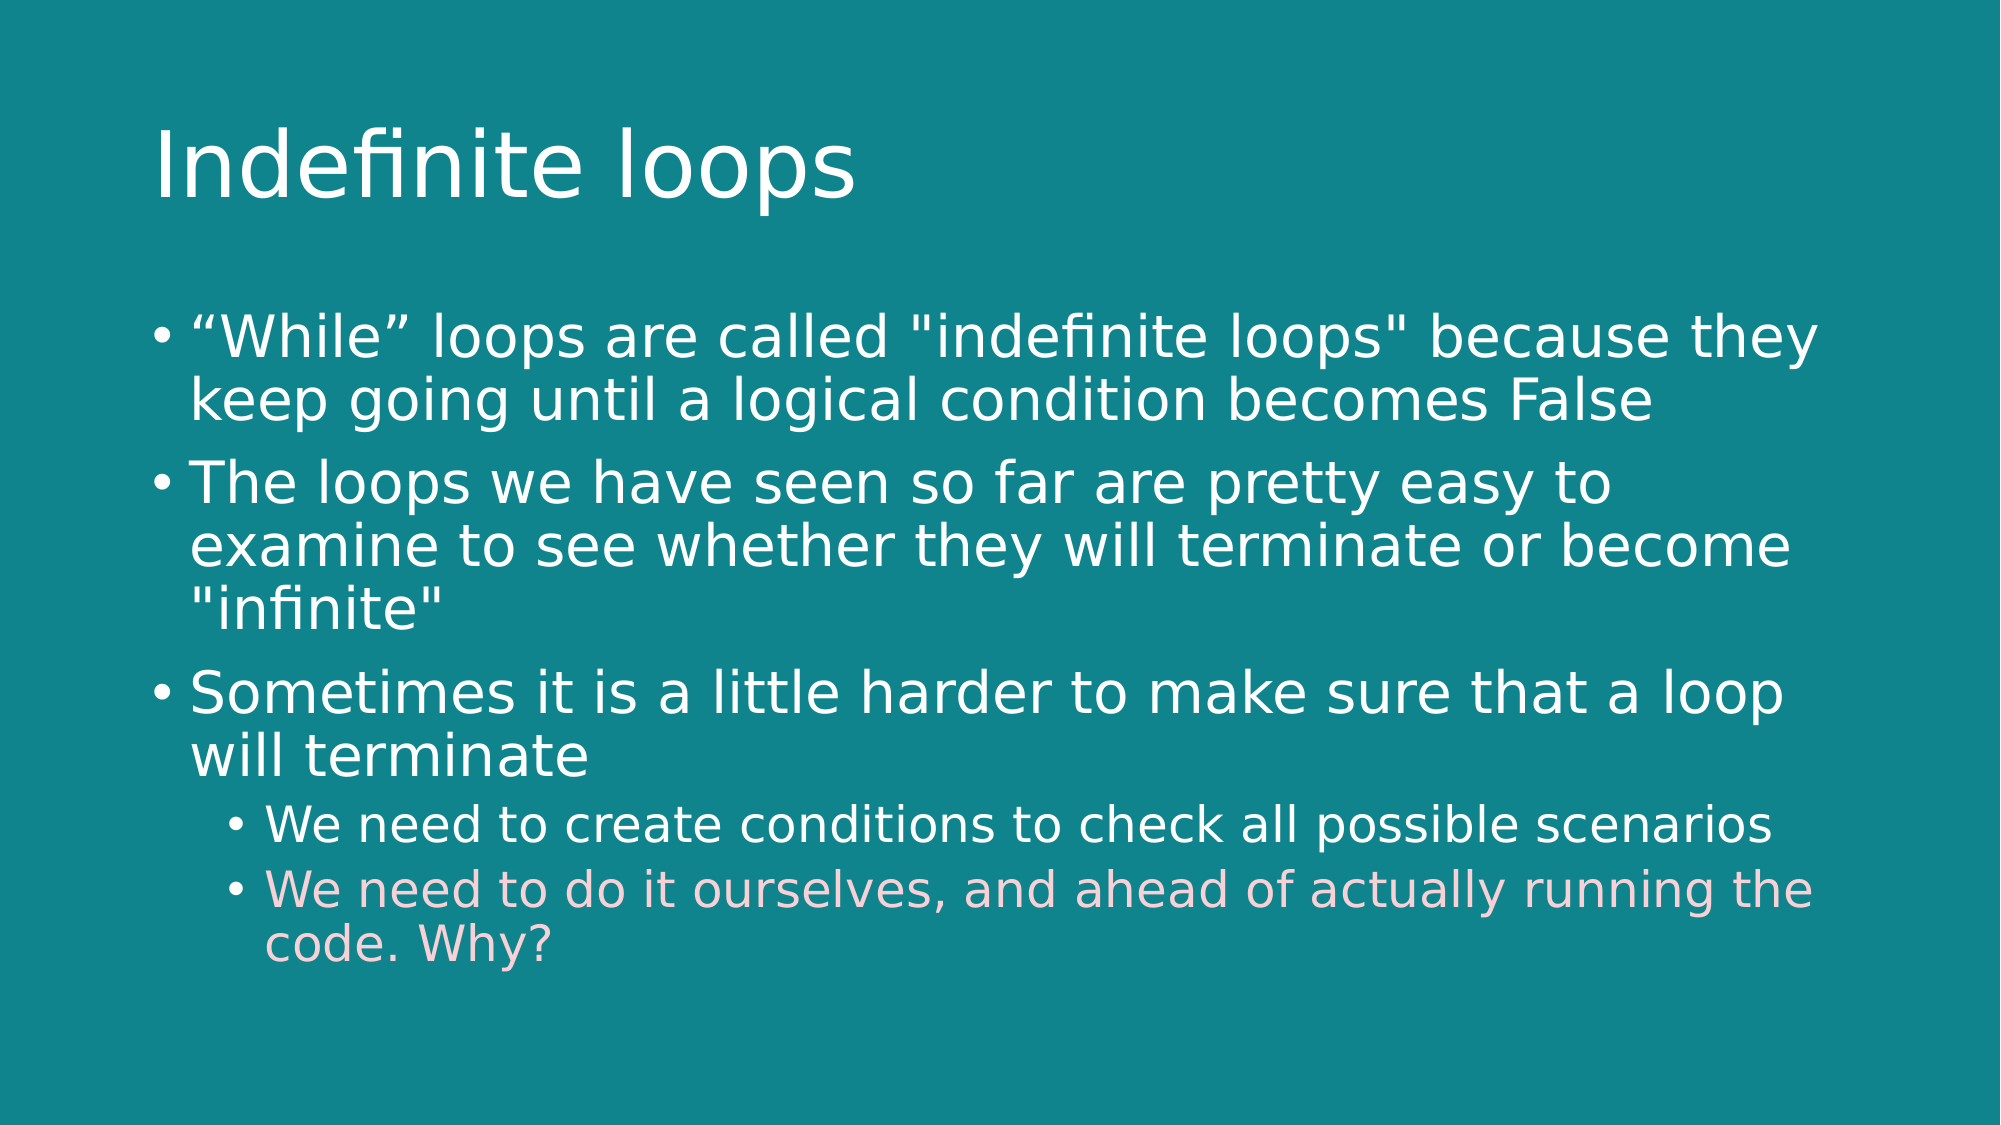

# Indefinite loops
“While” loops are called "indefinite loops" because they keep going until a logical condition becomes False
The loops we have seen so far are pretty easy to examine to see whether they will terminate or become  "infinite"
Sometimes it is a little harder to make sure that a loop will terminate
We need to create conditions to check all possible scenarios
We need to do it ourselves, and ahead of actually running the code. Why?